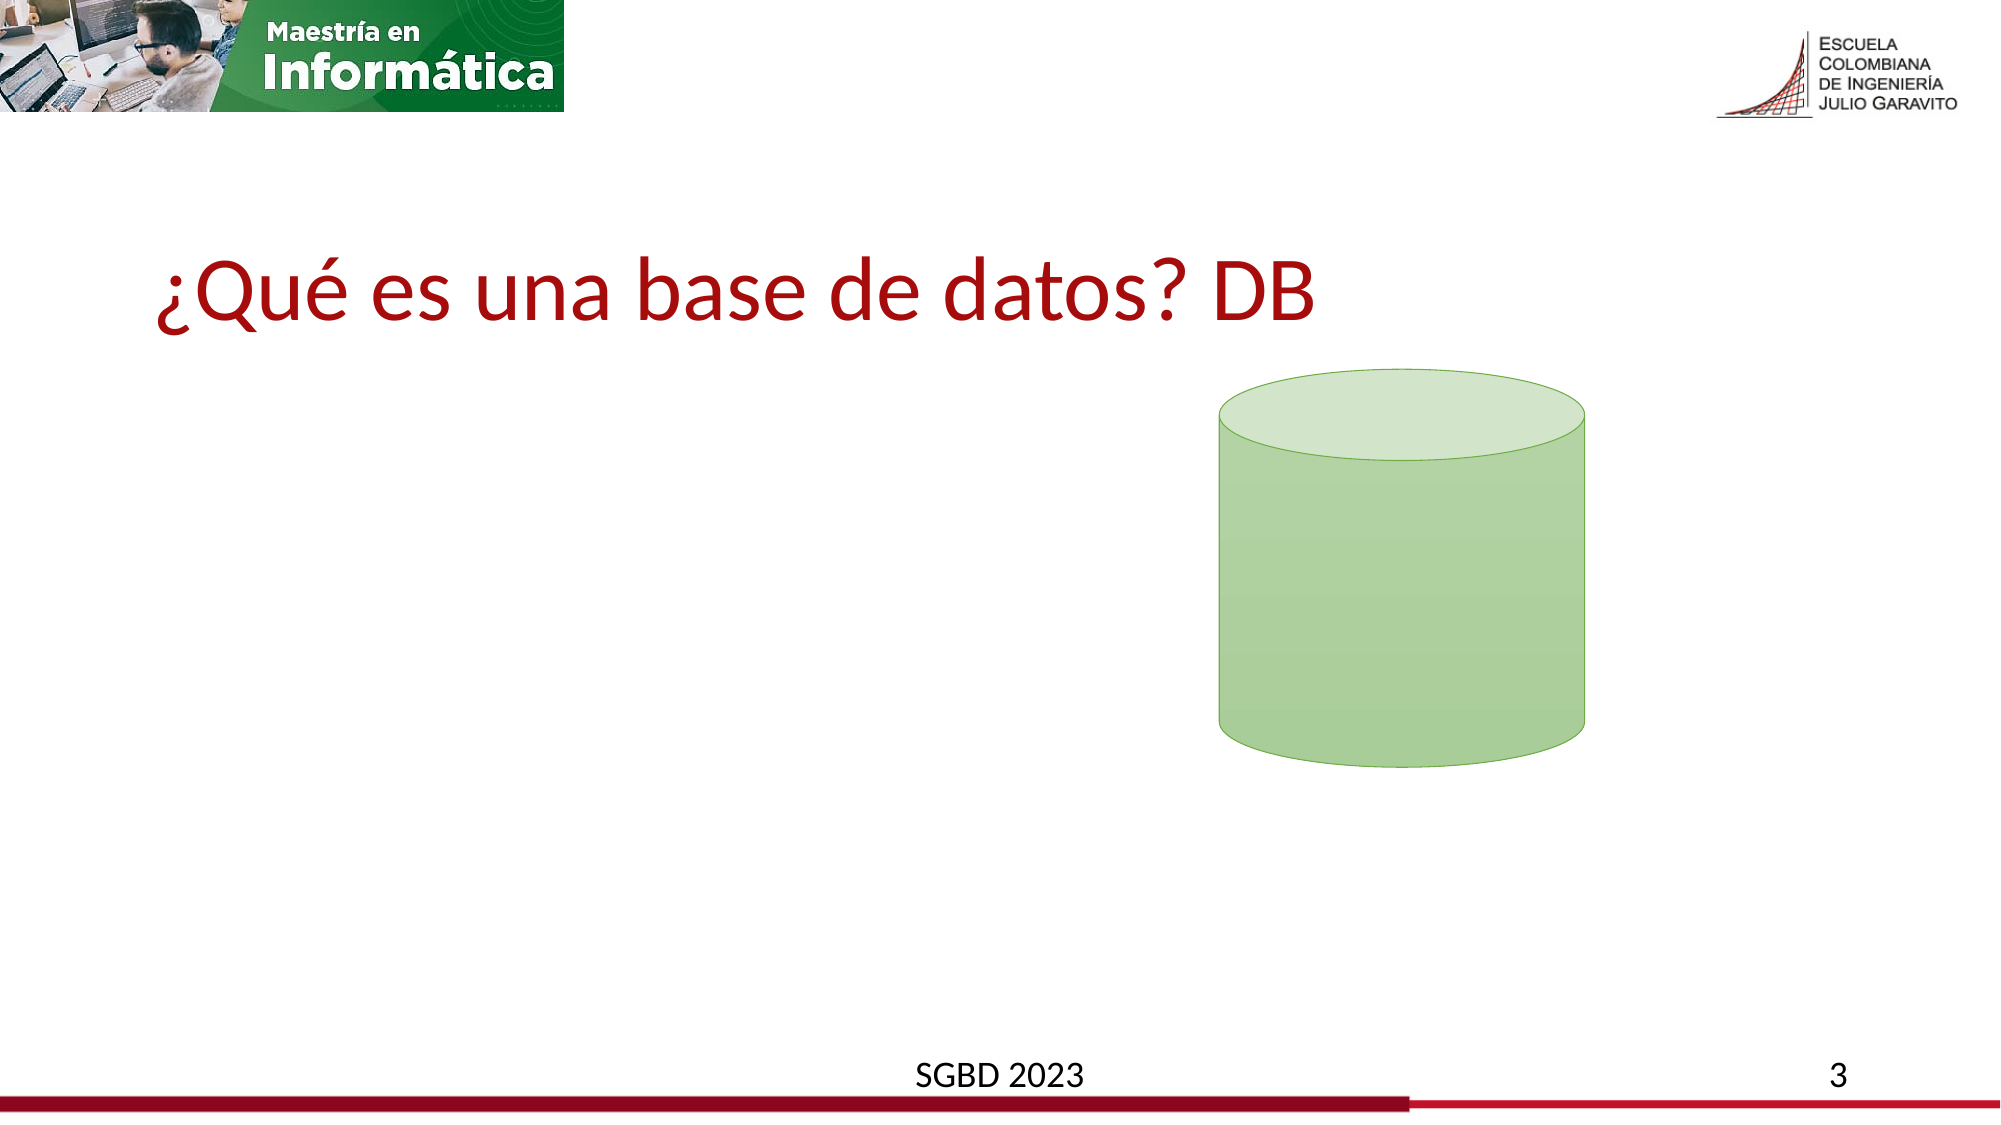

# ¿Qué es una base de datos? DB

SGBD 2023
3